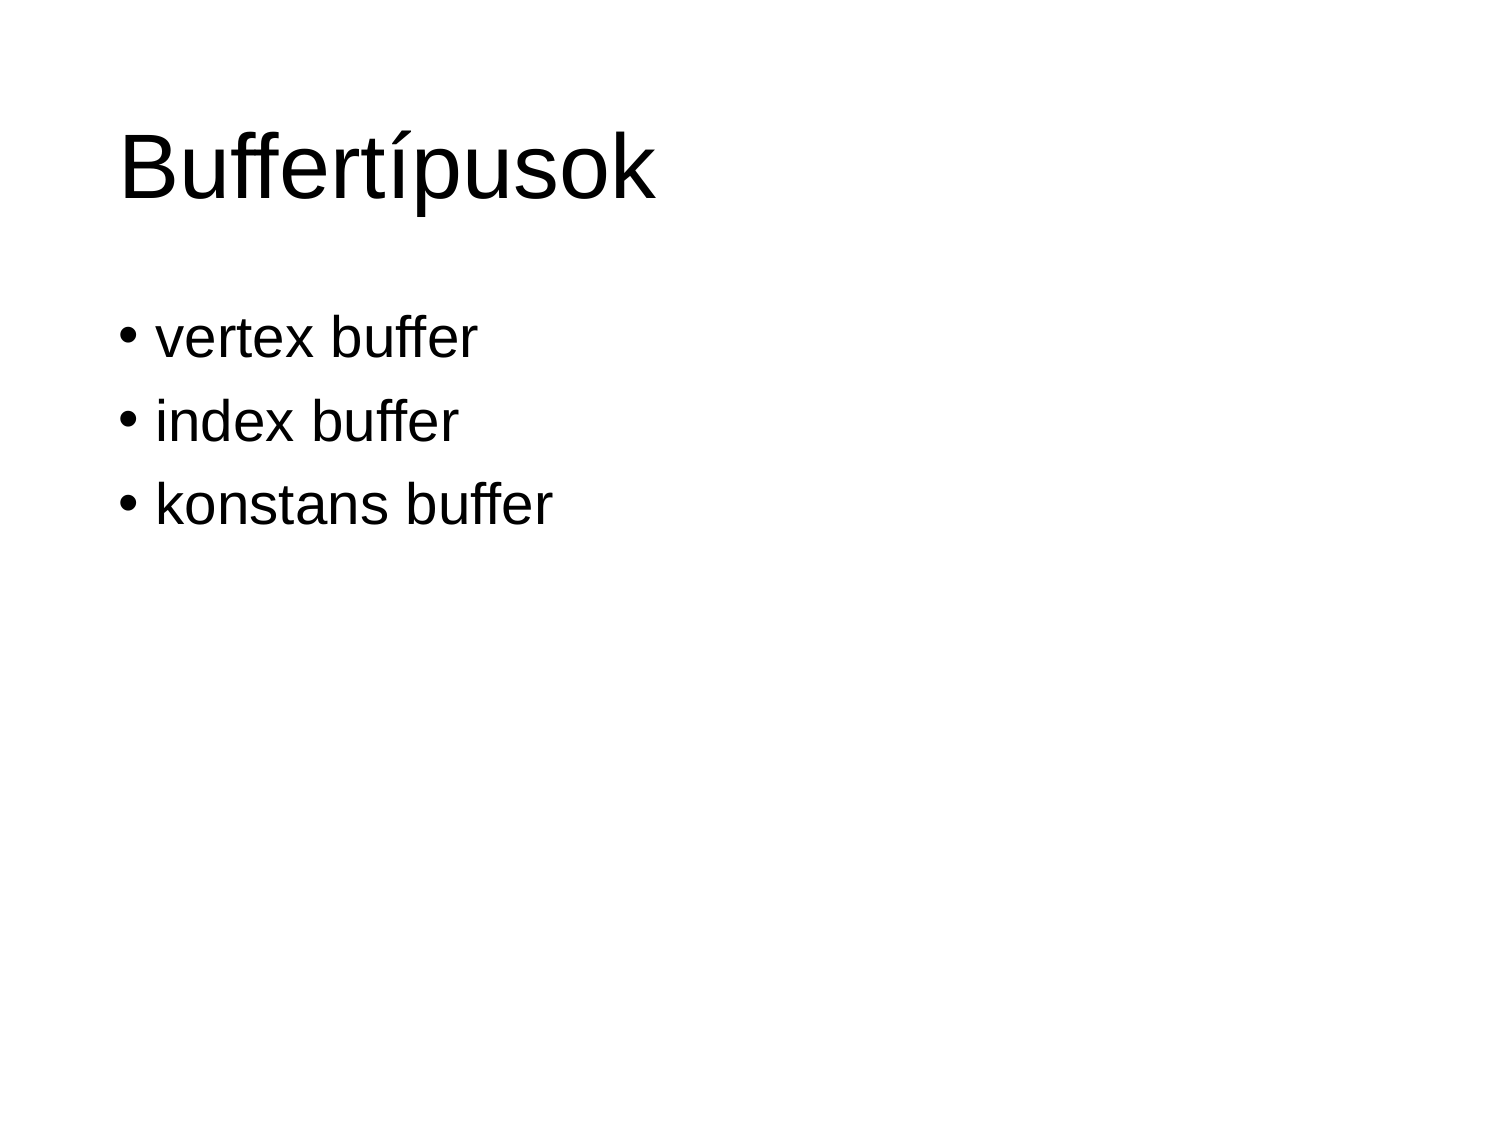

# Buffertípusok
vertex buffer
index buffer
konstans buffer